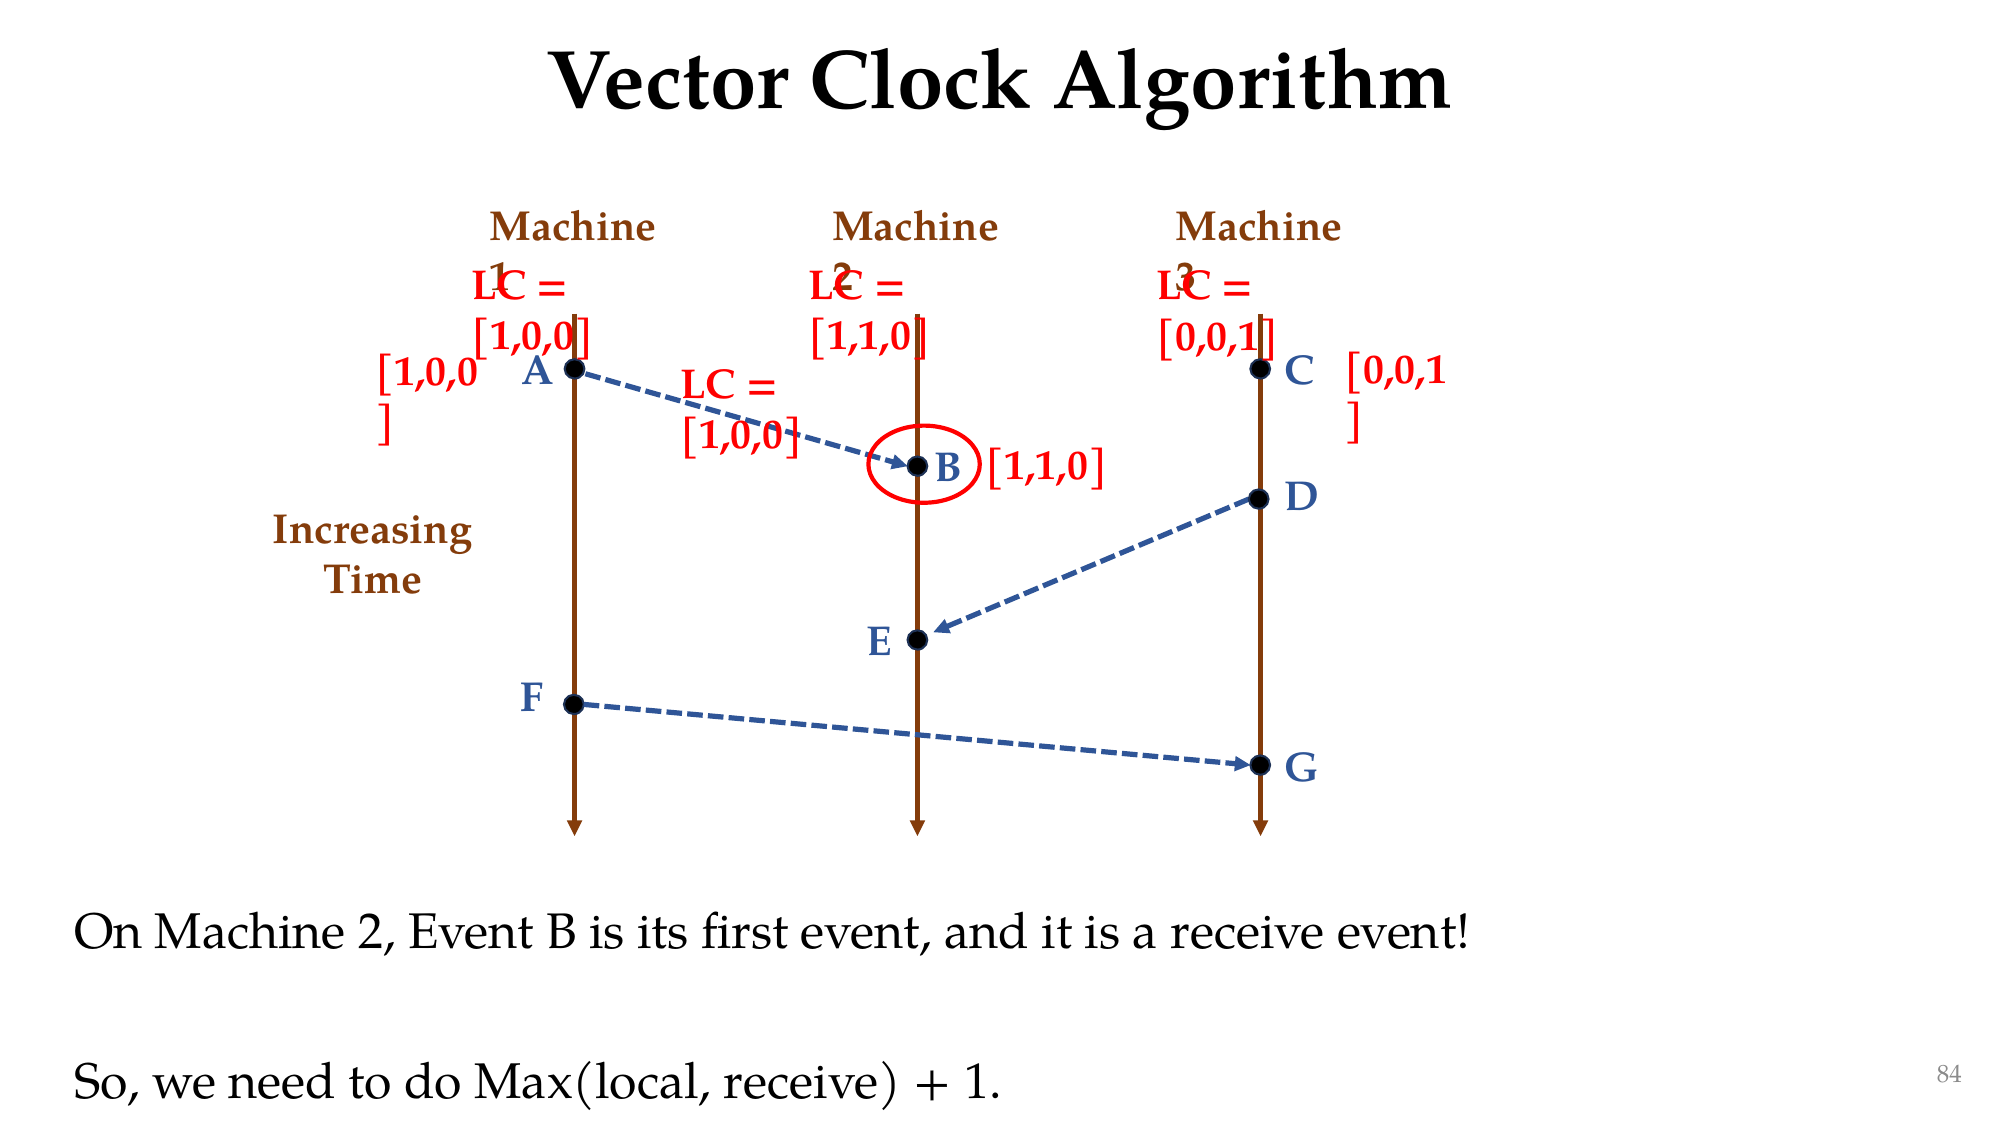

# Vector Clock Algorithm
Machine 1
Machine 2
Machine 3
LC = [1,0,0]
LC = [1,1,0]
LC = [0,0,1]
[0,0,1]
A
C
[1,0,0]
LC = [1,0,0]

[1,1,0]
B

D

Increasing
Time
E

F

G

On Machine 2, Event B is its first event, and it is a receive event!

So, we need to do Max(local, receive) + 1.

84